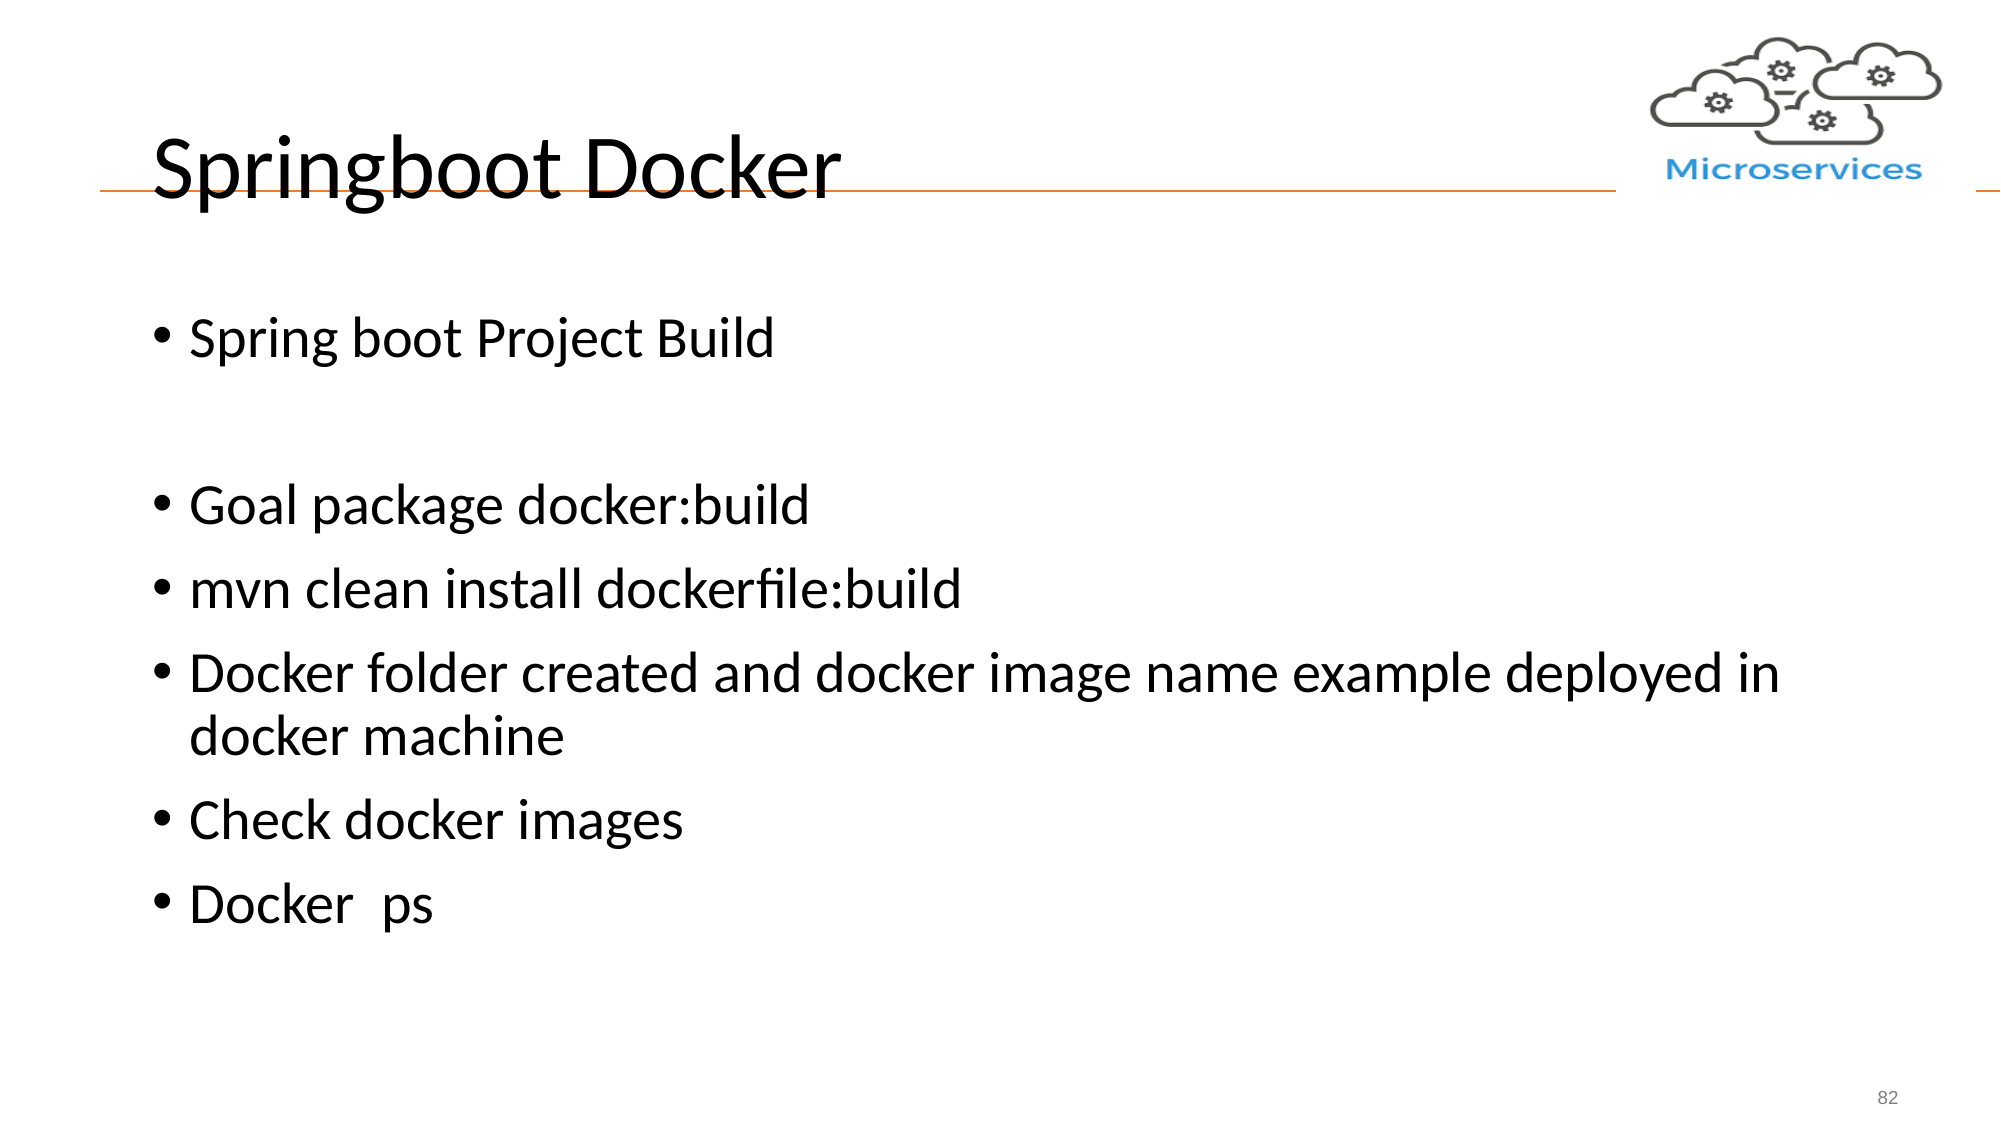

# Springboot Docker
Spring boot Project Build

Goal package docker:build
mvn clean install dockerfile:build
Docker folder created and docker image name example deployed in docker machine
Check docker images
Docker  ps